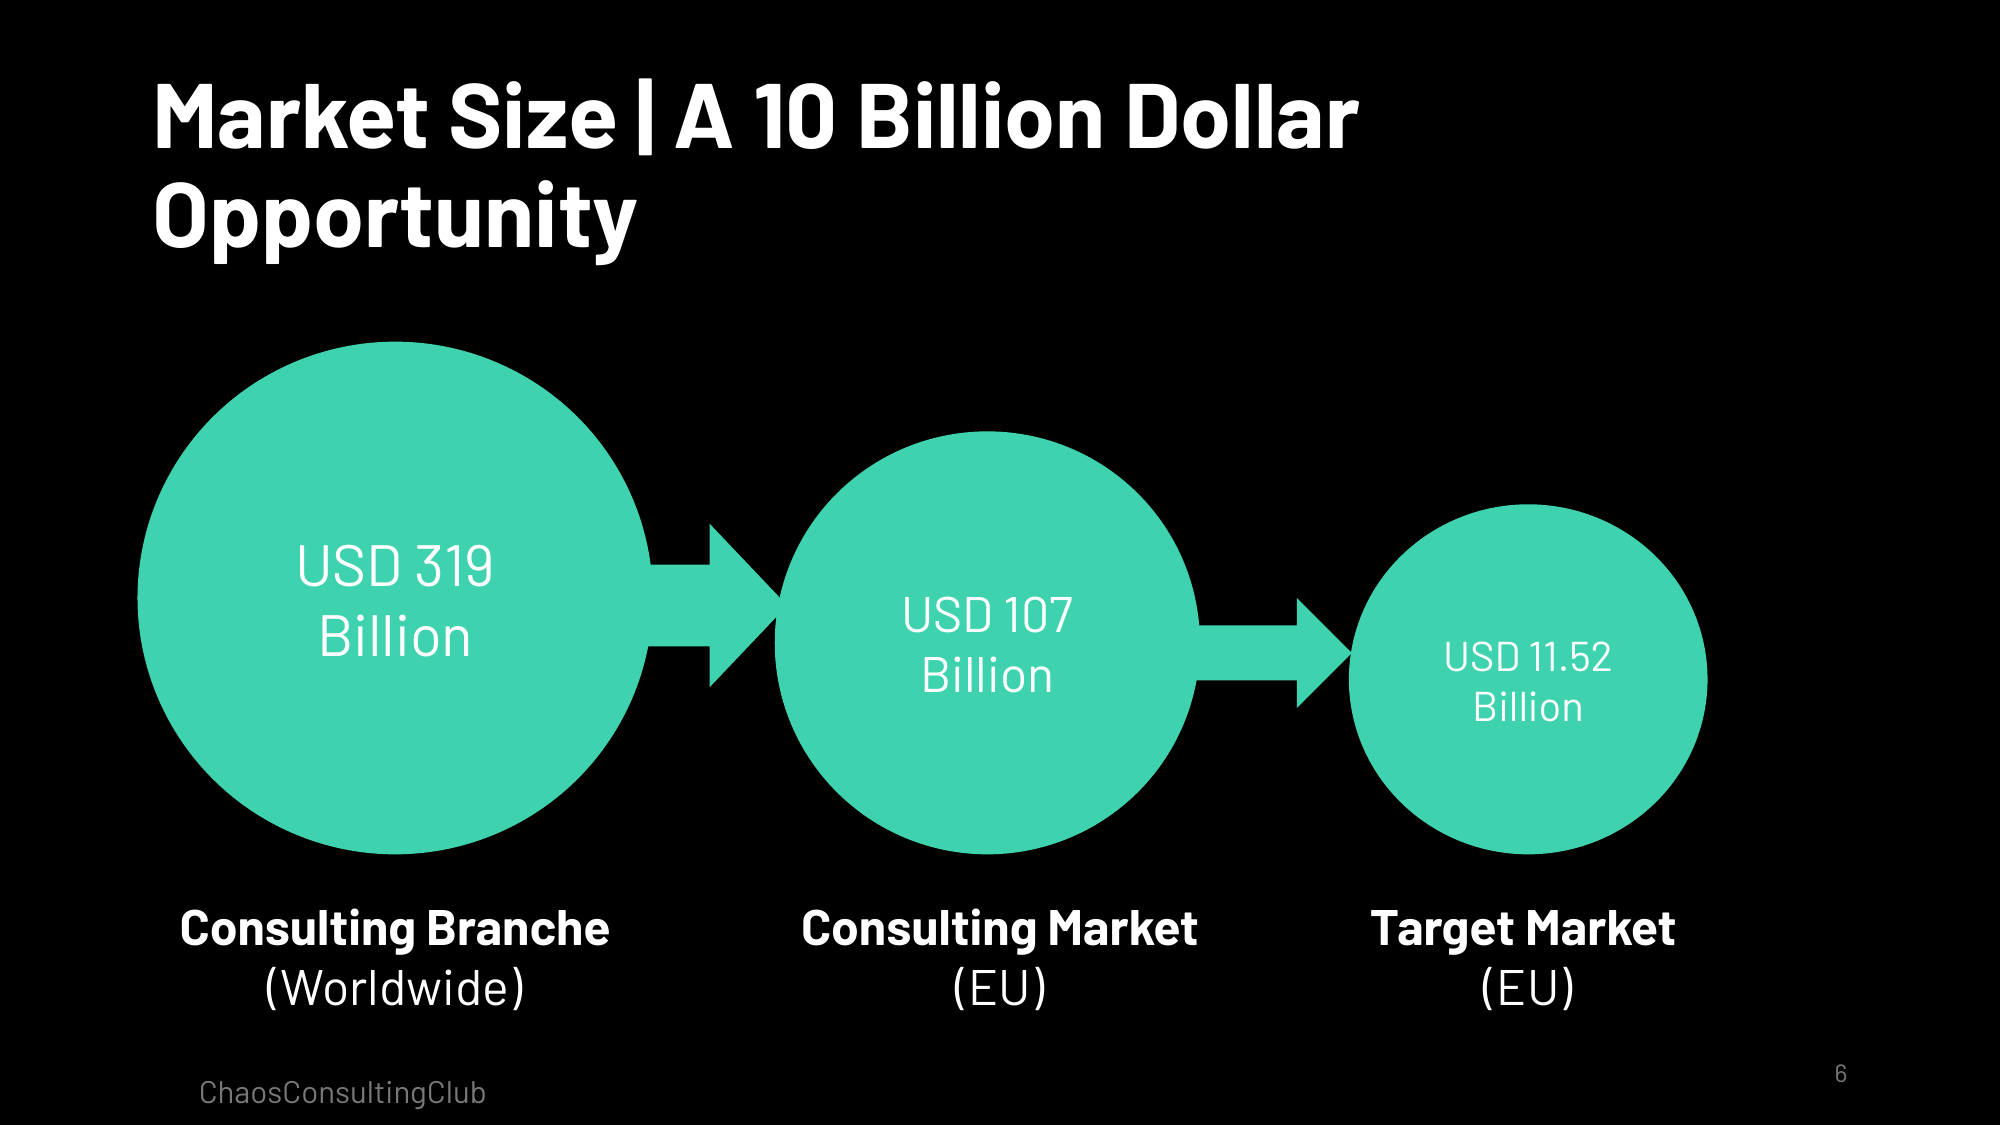

# Market Size | A 10 Billion Dollar Opportunity
USD 319 Billion
USD 107 Billion
USD 11.52 Billion

Consulting Market (EU)
Target Market
(EU)
Consulting Branche (Worldwide)
6
ChaosConsultingClub